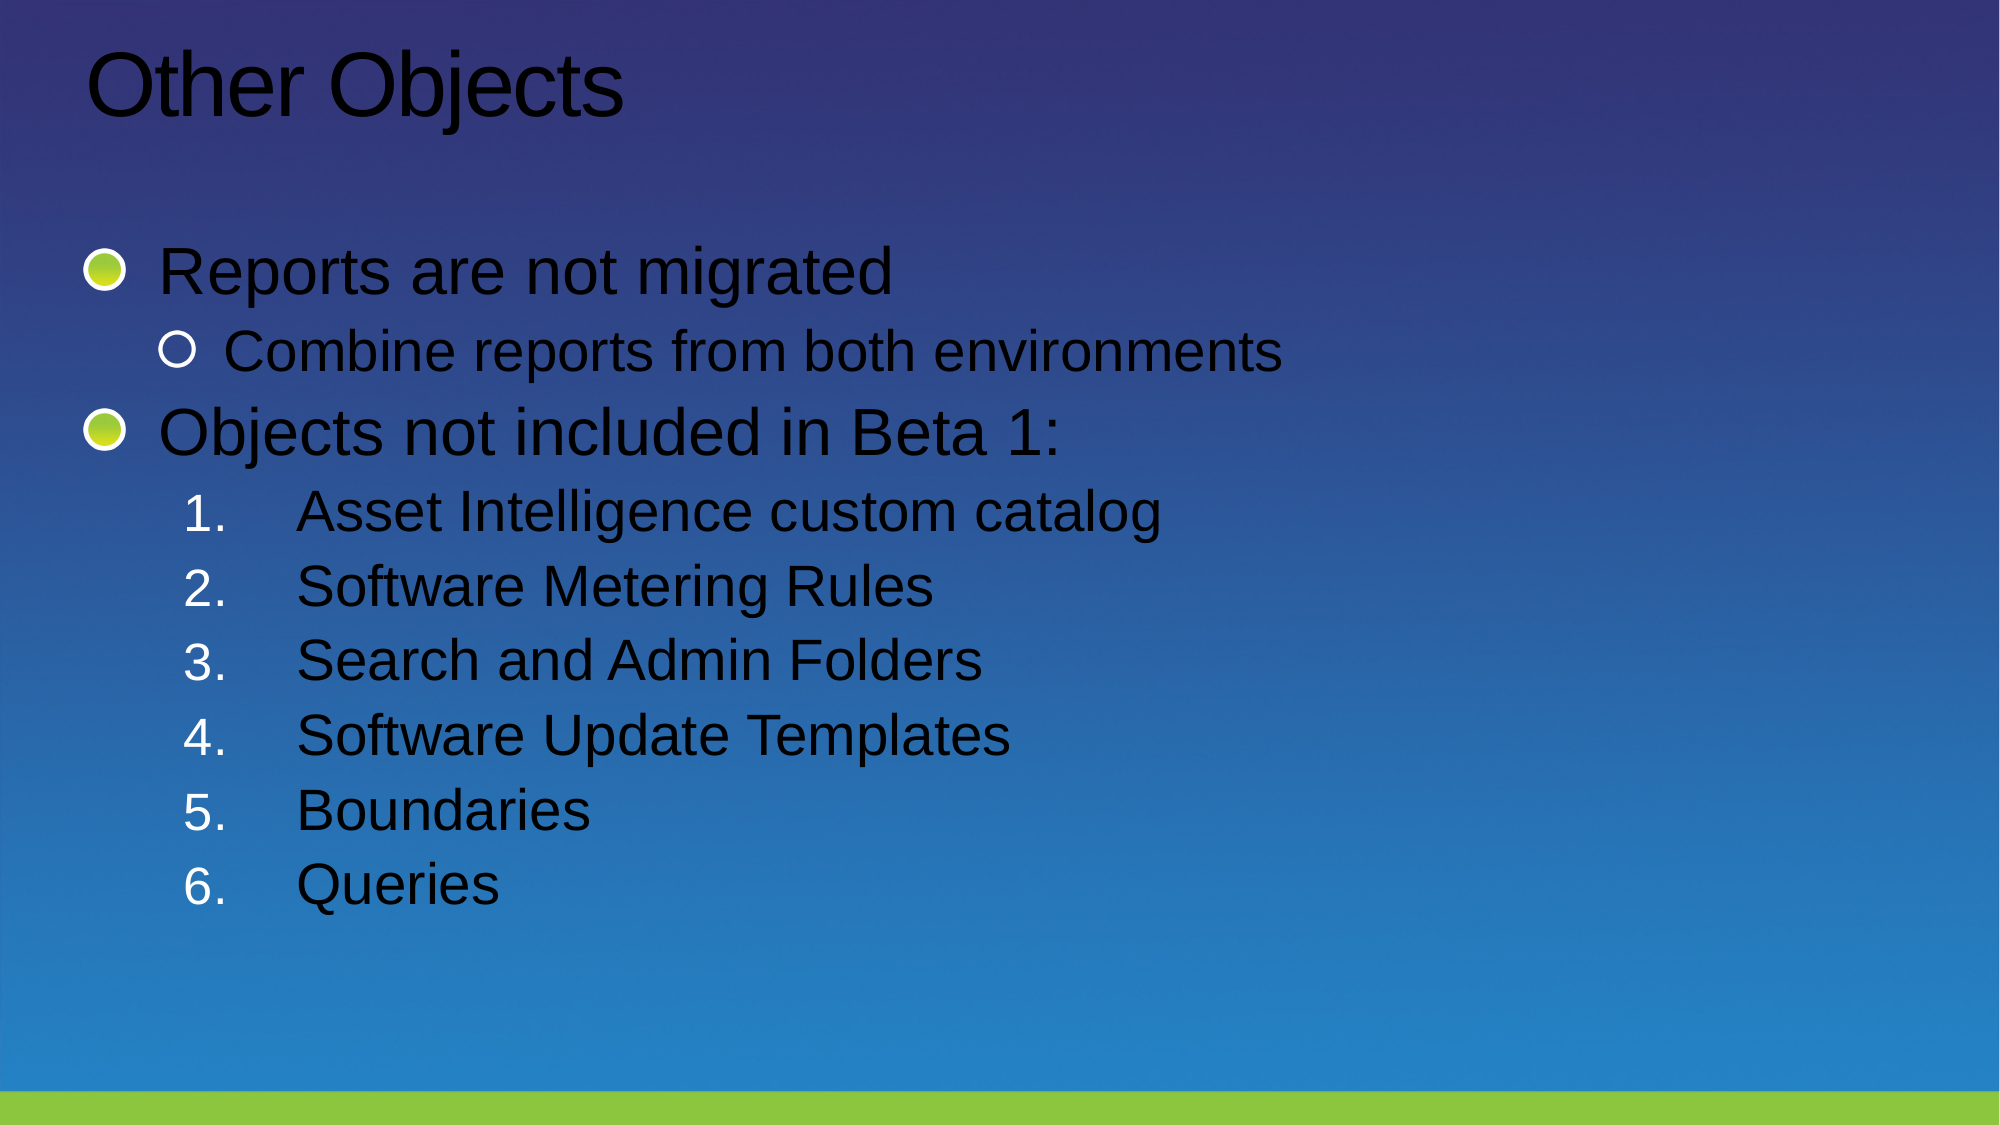

# Other Objects
Reports are not migrated
Combine reports from both environments
Objects not included in Beta 1:
Asset Intelligence custom catalog
Software Metering Rules
Search and Admin Folders
Software Update Templates
Boundaries
Queries